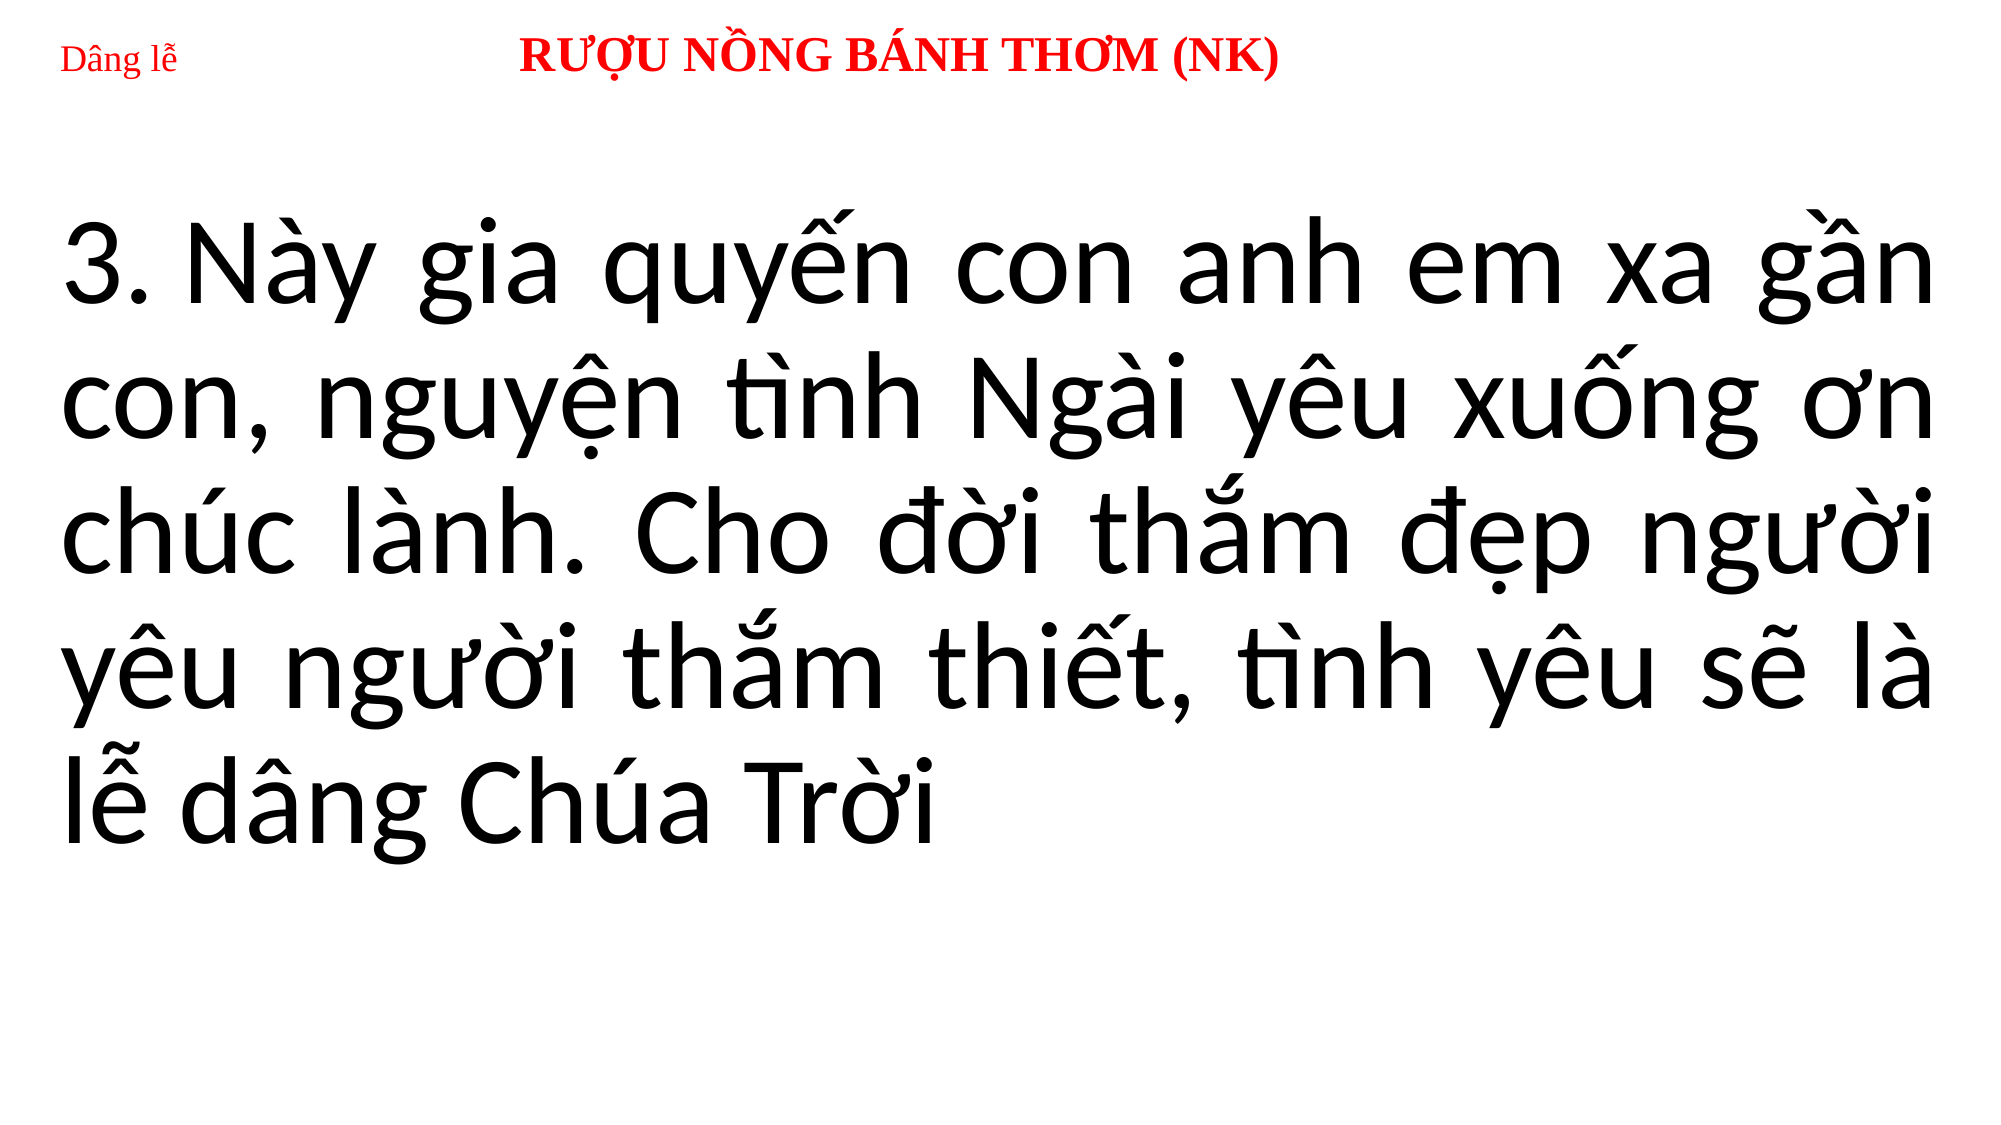

# Dâng lễ                                    RƯỢU NỒNG BÁNH THƠM (NK)
3. Này gia quyến con anh em xa gần con, nguyện tình Ngài yêu xuống ơn chúc lành. Cho đời thắm đẹp người yêu người thắm thiết, tình yêu sẽ là lễ dâng Chúa Trời